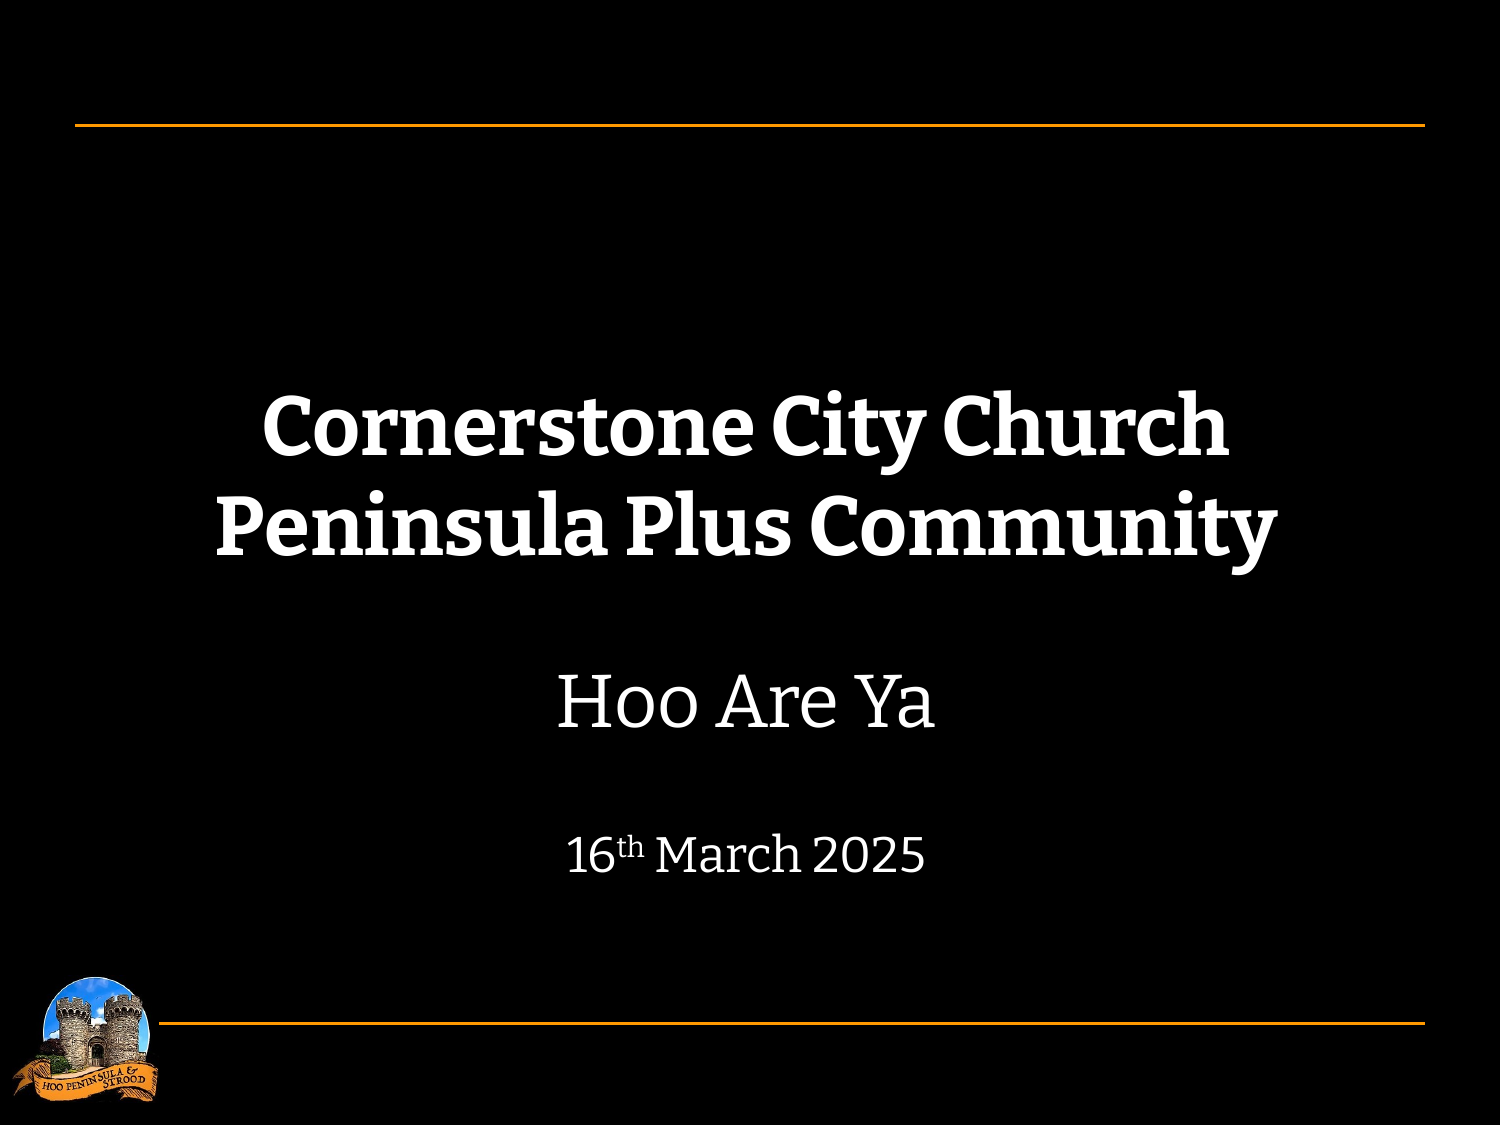

Cornerstone City Church
Peninsula Plus Community
Hoo Are Ya
16th March 2025